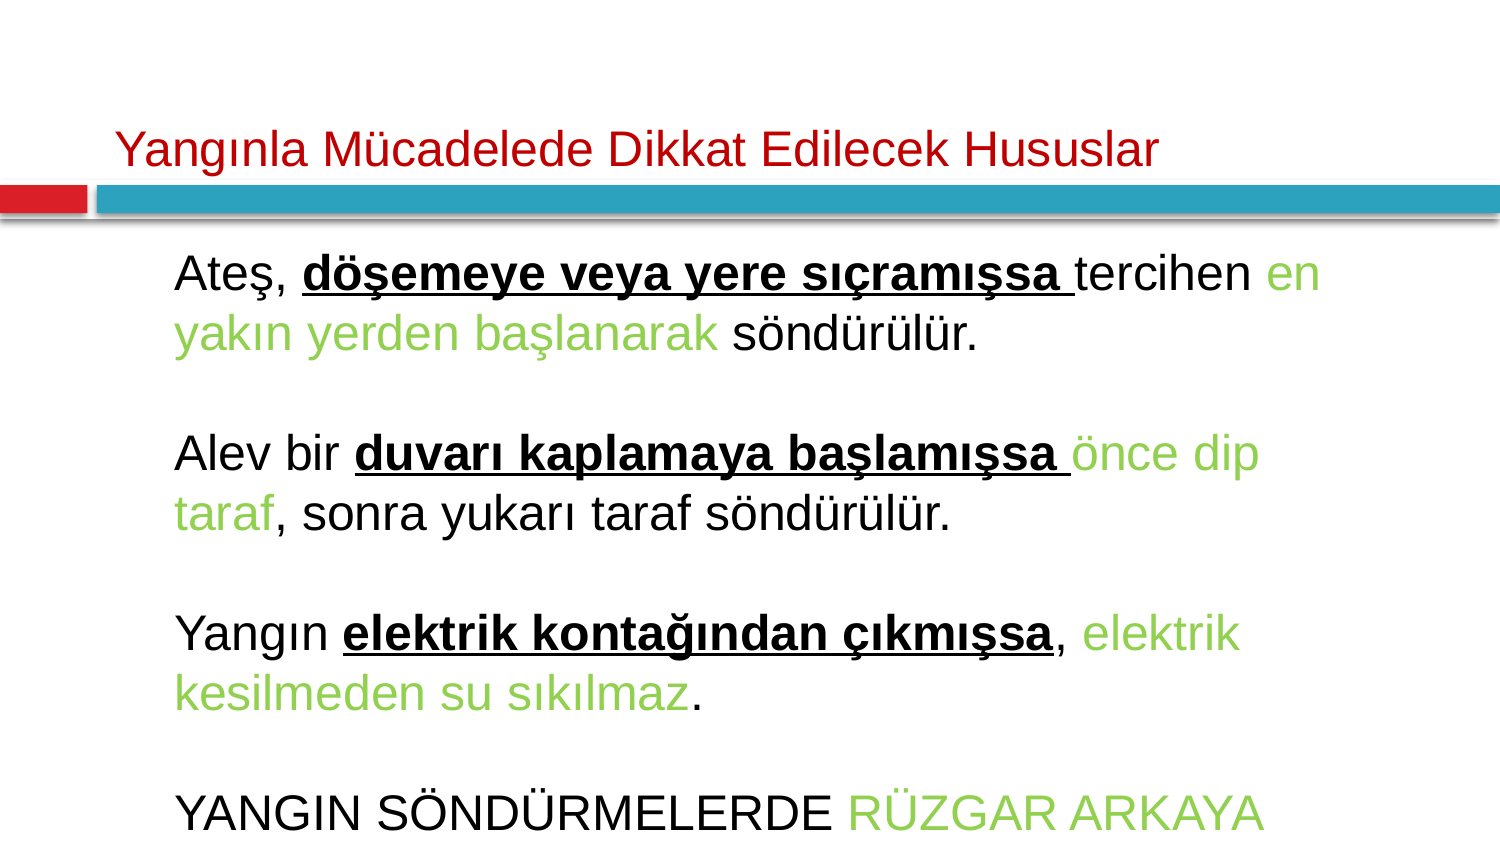

# Yangınla Mücadelede Dikkat Edilecek Hususlar
Ateş, döşemeye veya yere sıçramışsa tercihen en yakın yerden başlanarak söndürülür.

Alev bir duvarı kaplamaya başlamışsa önce dip taraf, sonra yukarı taraf söndürülür.

Yangın elektrik kontağından çıkmışsa, elektrik kesilmeden su sıkılmaz.

YANGIN SÖNDÜRMELERDE RÜZGAR ARKAYA ALINIR.